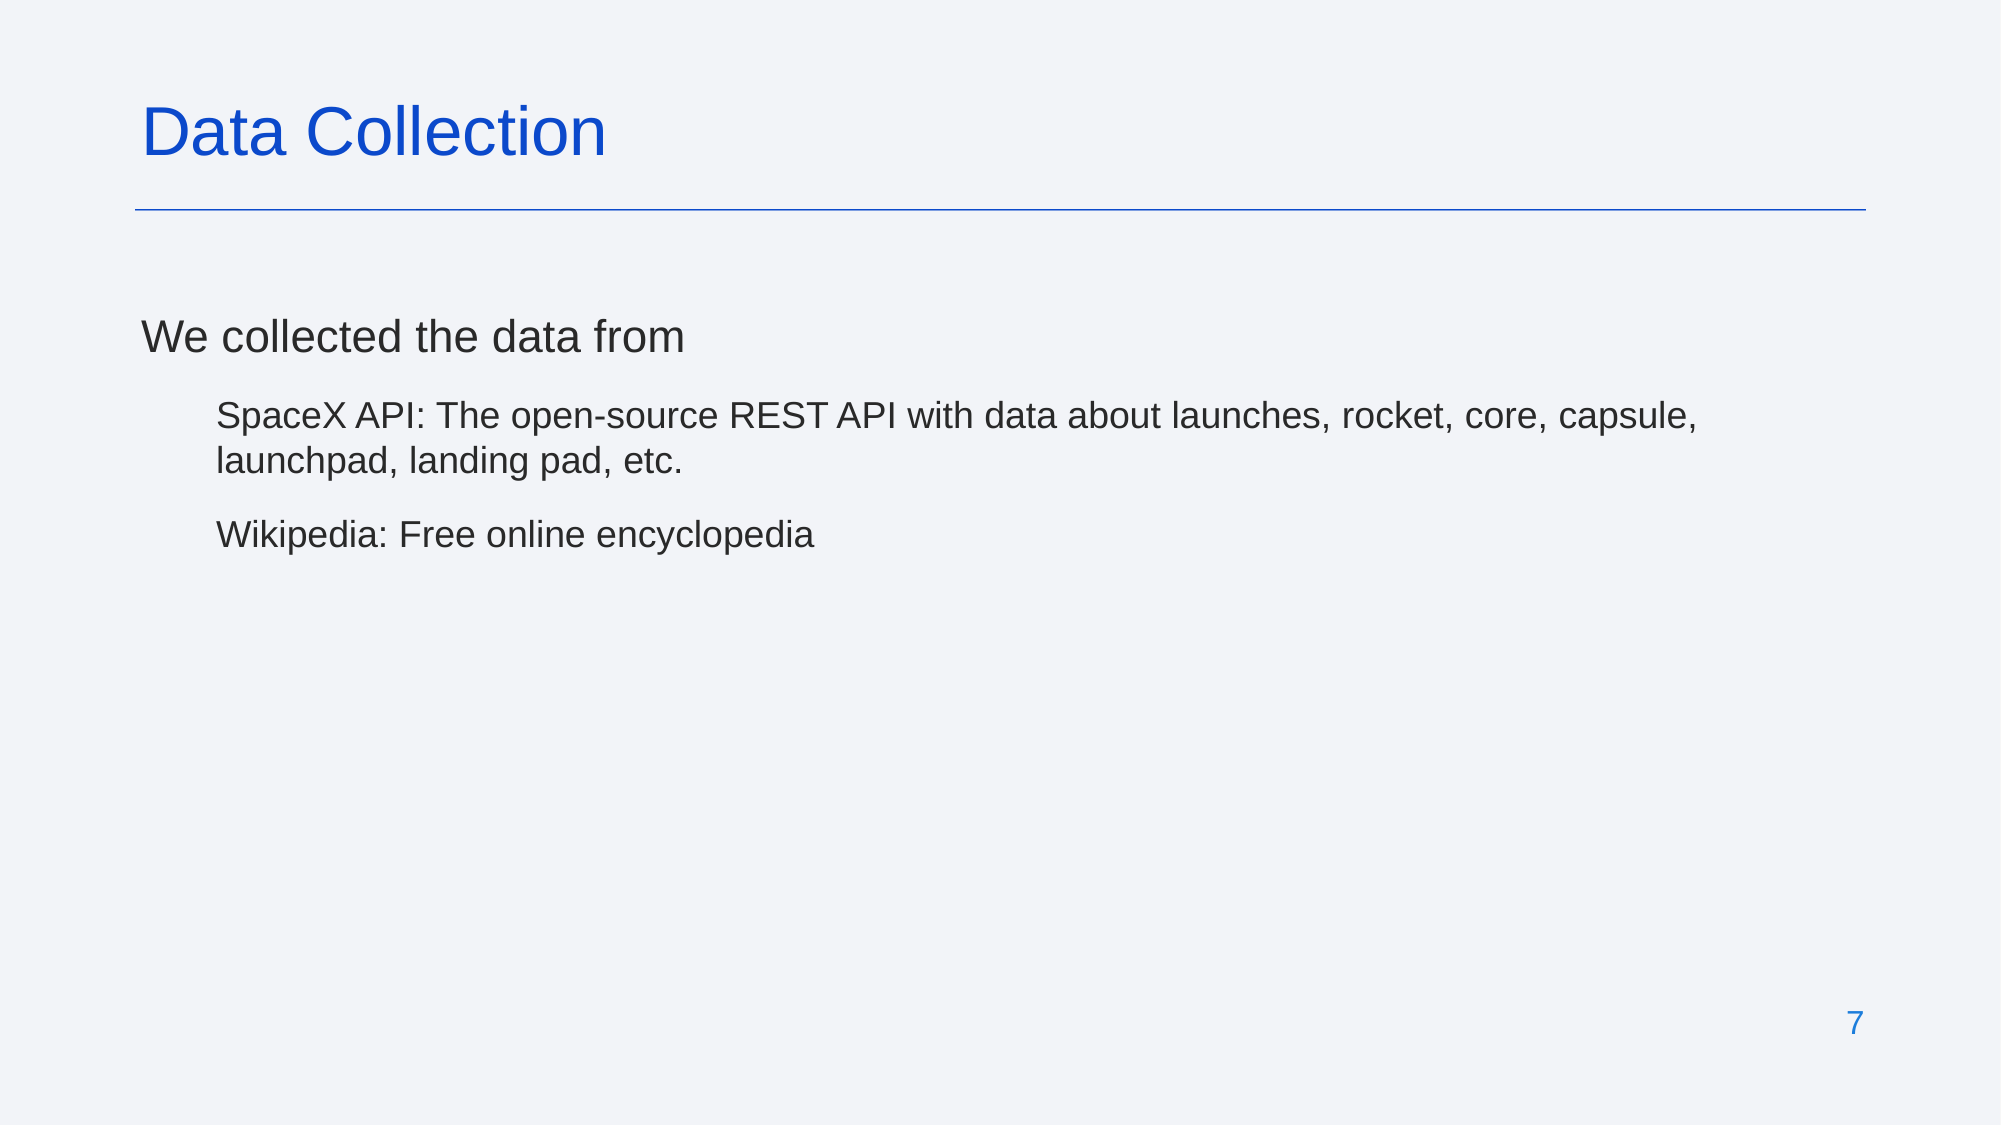

Data Collection
We collected the data from
SpaceX API: The open-source REST API with data about launches, rocket, core, capsule, launchpad, landing pad, etc.
Wikipedia: Free online encyclopedia
7